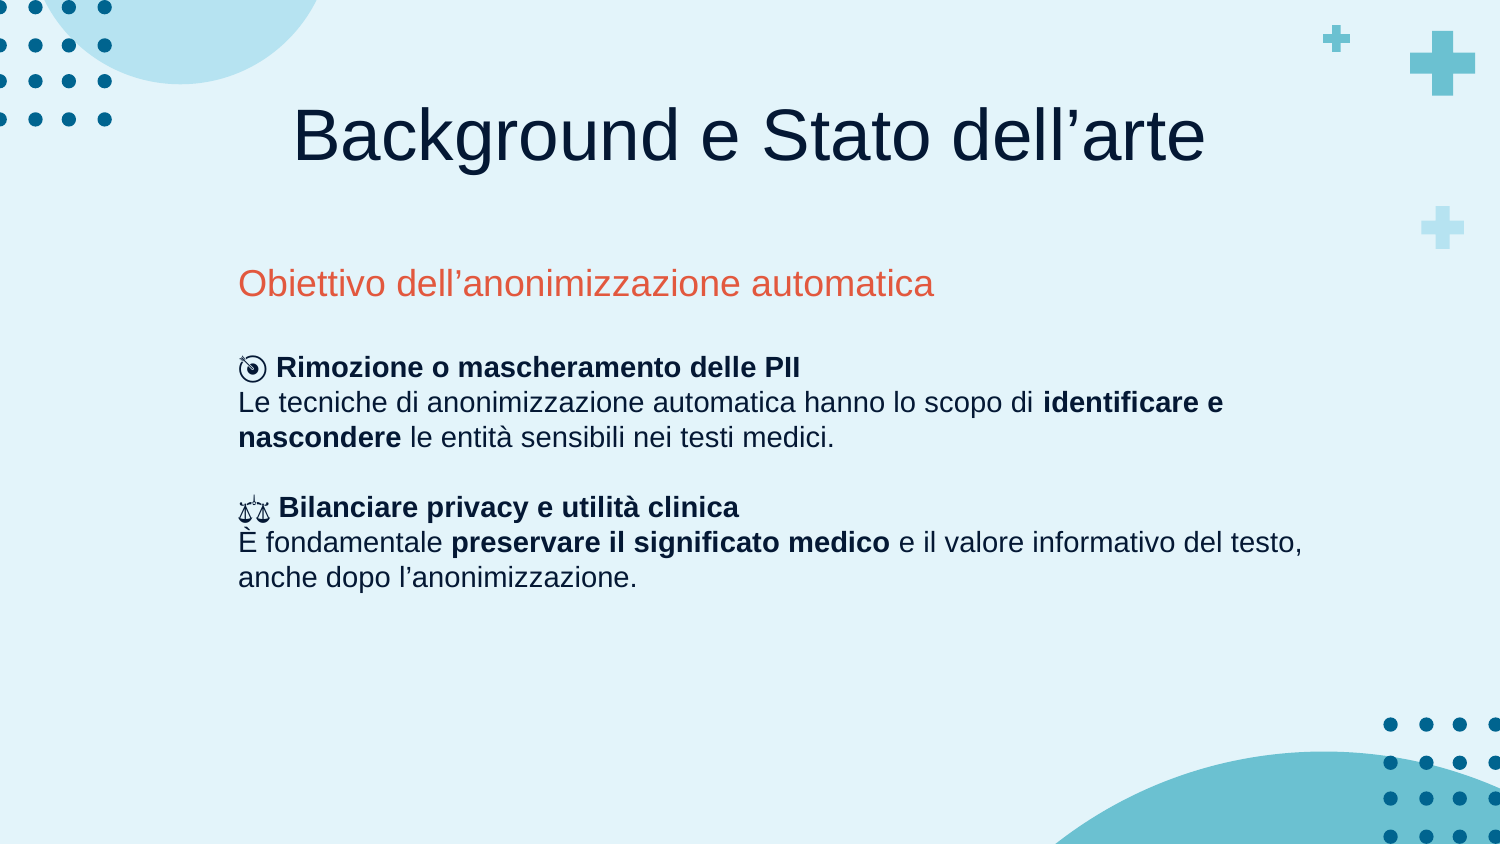

# Background e Stato dell’arte
Obiettivo dell’anonimizzazione automatica

🎯 Rimozione o mascheramento delle PII
Le tecniche di anonimizzazione automatica hanno lo scopo di identificare e nascondere le entità sensibili nei testi medici.

⚖️ Bilanciare privacy e utilità clinica
È fondamentale preservare il significato medico e il valore informativo del testo, anche dopo l’anonimizzazione.